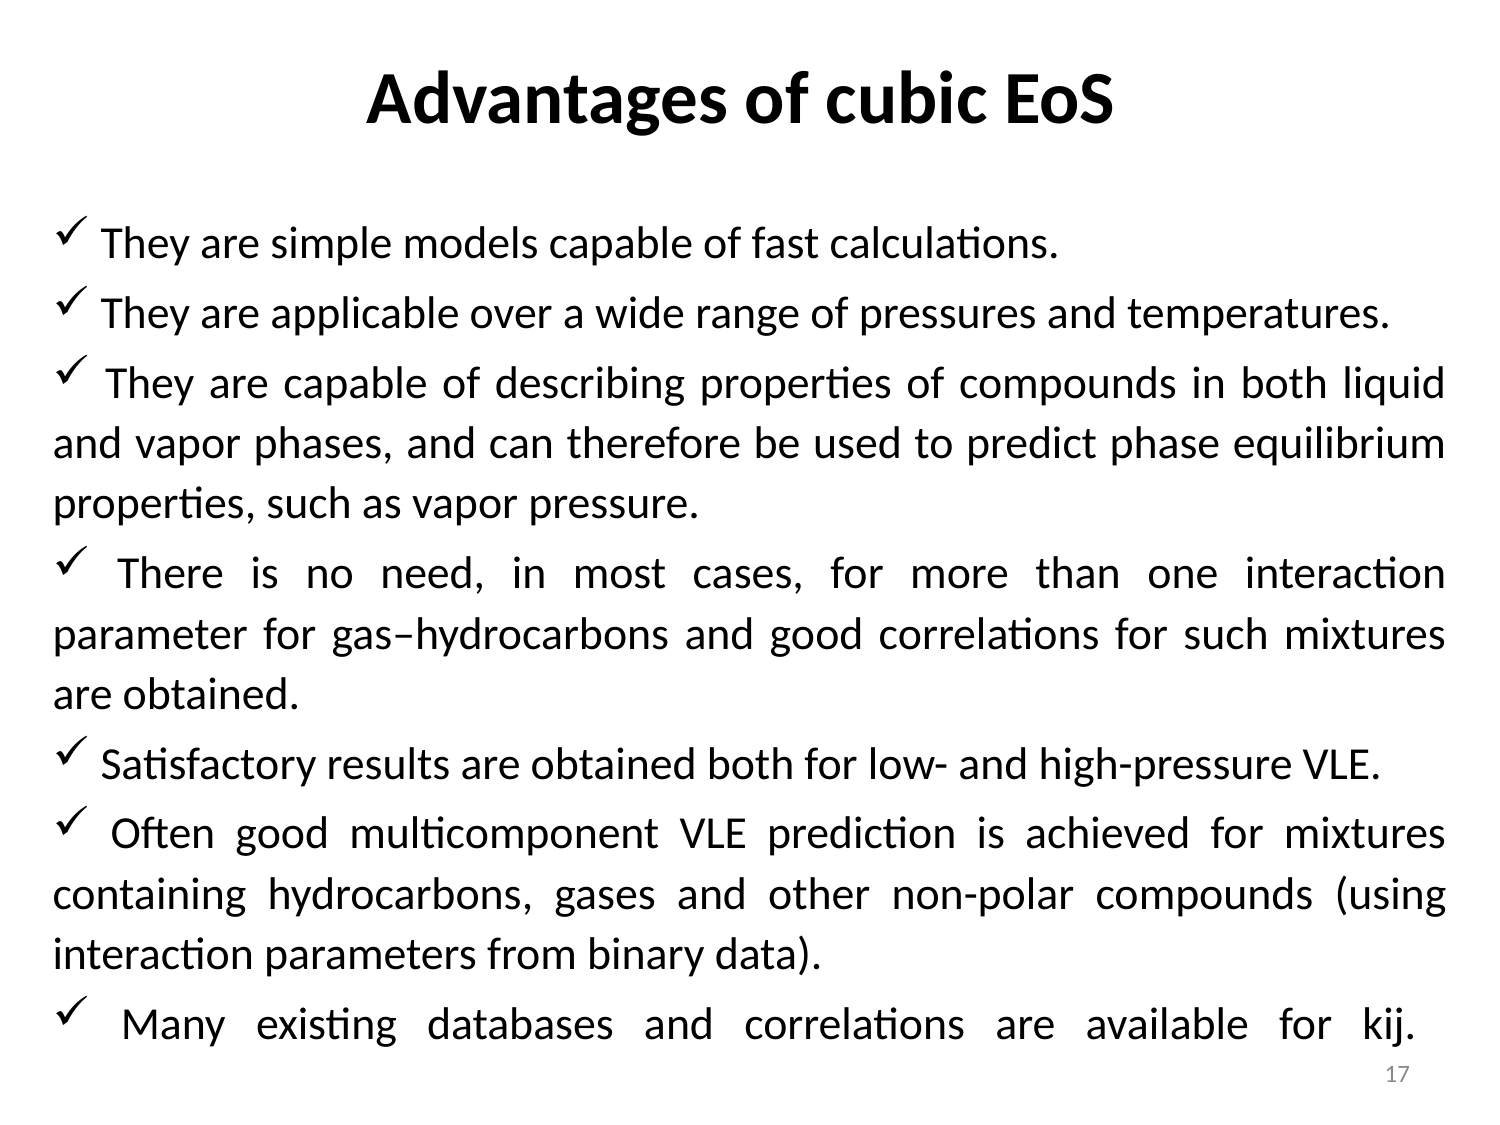

# Advantages of cubic EoS
 They are simple models capable of fast calculations.
 They are applicable over a wide range of pressures and temperatures.
 They are capable of describing properties of compounds in both liquid and vapor phases, and can therefore be used to predict phase equilibrium properties, such as vapor pressure.
 There is no need, in most cases, for more than one interaction parameter for gas–hydrocarbons and good correlations for such mixtures are obtained.
 Satisfactory results are obtained both for low- and high-pressure VLE.
 Often good multicomponent VLE prediction is achieved for mixtures containing hydrocarbons, gases and other non-polar compounds (using interaction parameters from binary data).
 Many existing databases and correlations are available for kij.
17